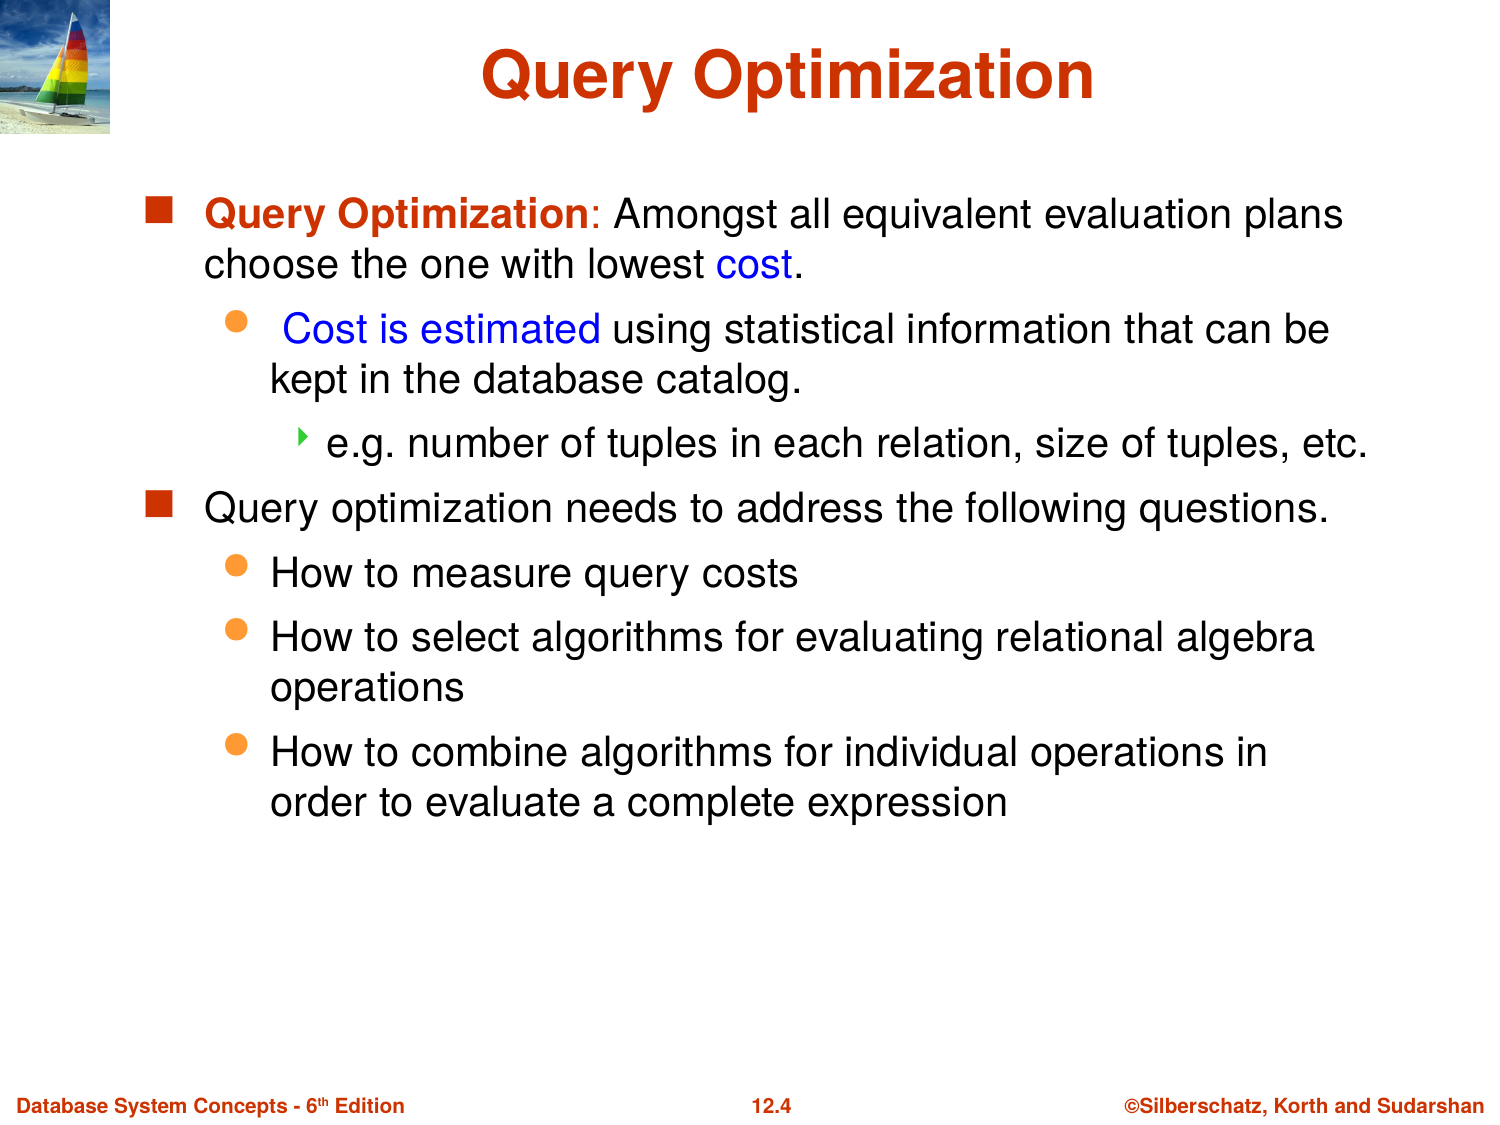

# Query Optimization
Query Optimization: Amongst all equivalent evaluation plans choose the one with lowest cost.
 Cost is estimated using statistical information that can be kept in the database catalog.
e.g. number of tuples in each relation, size of tuples, etc.
Query optimization needs to address the following questions.
How to measure query costs
How to select algorithms for evaluating relational algebra operations
How to combine algorithms for individual operations in order to evaluate a complete expression